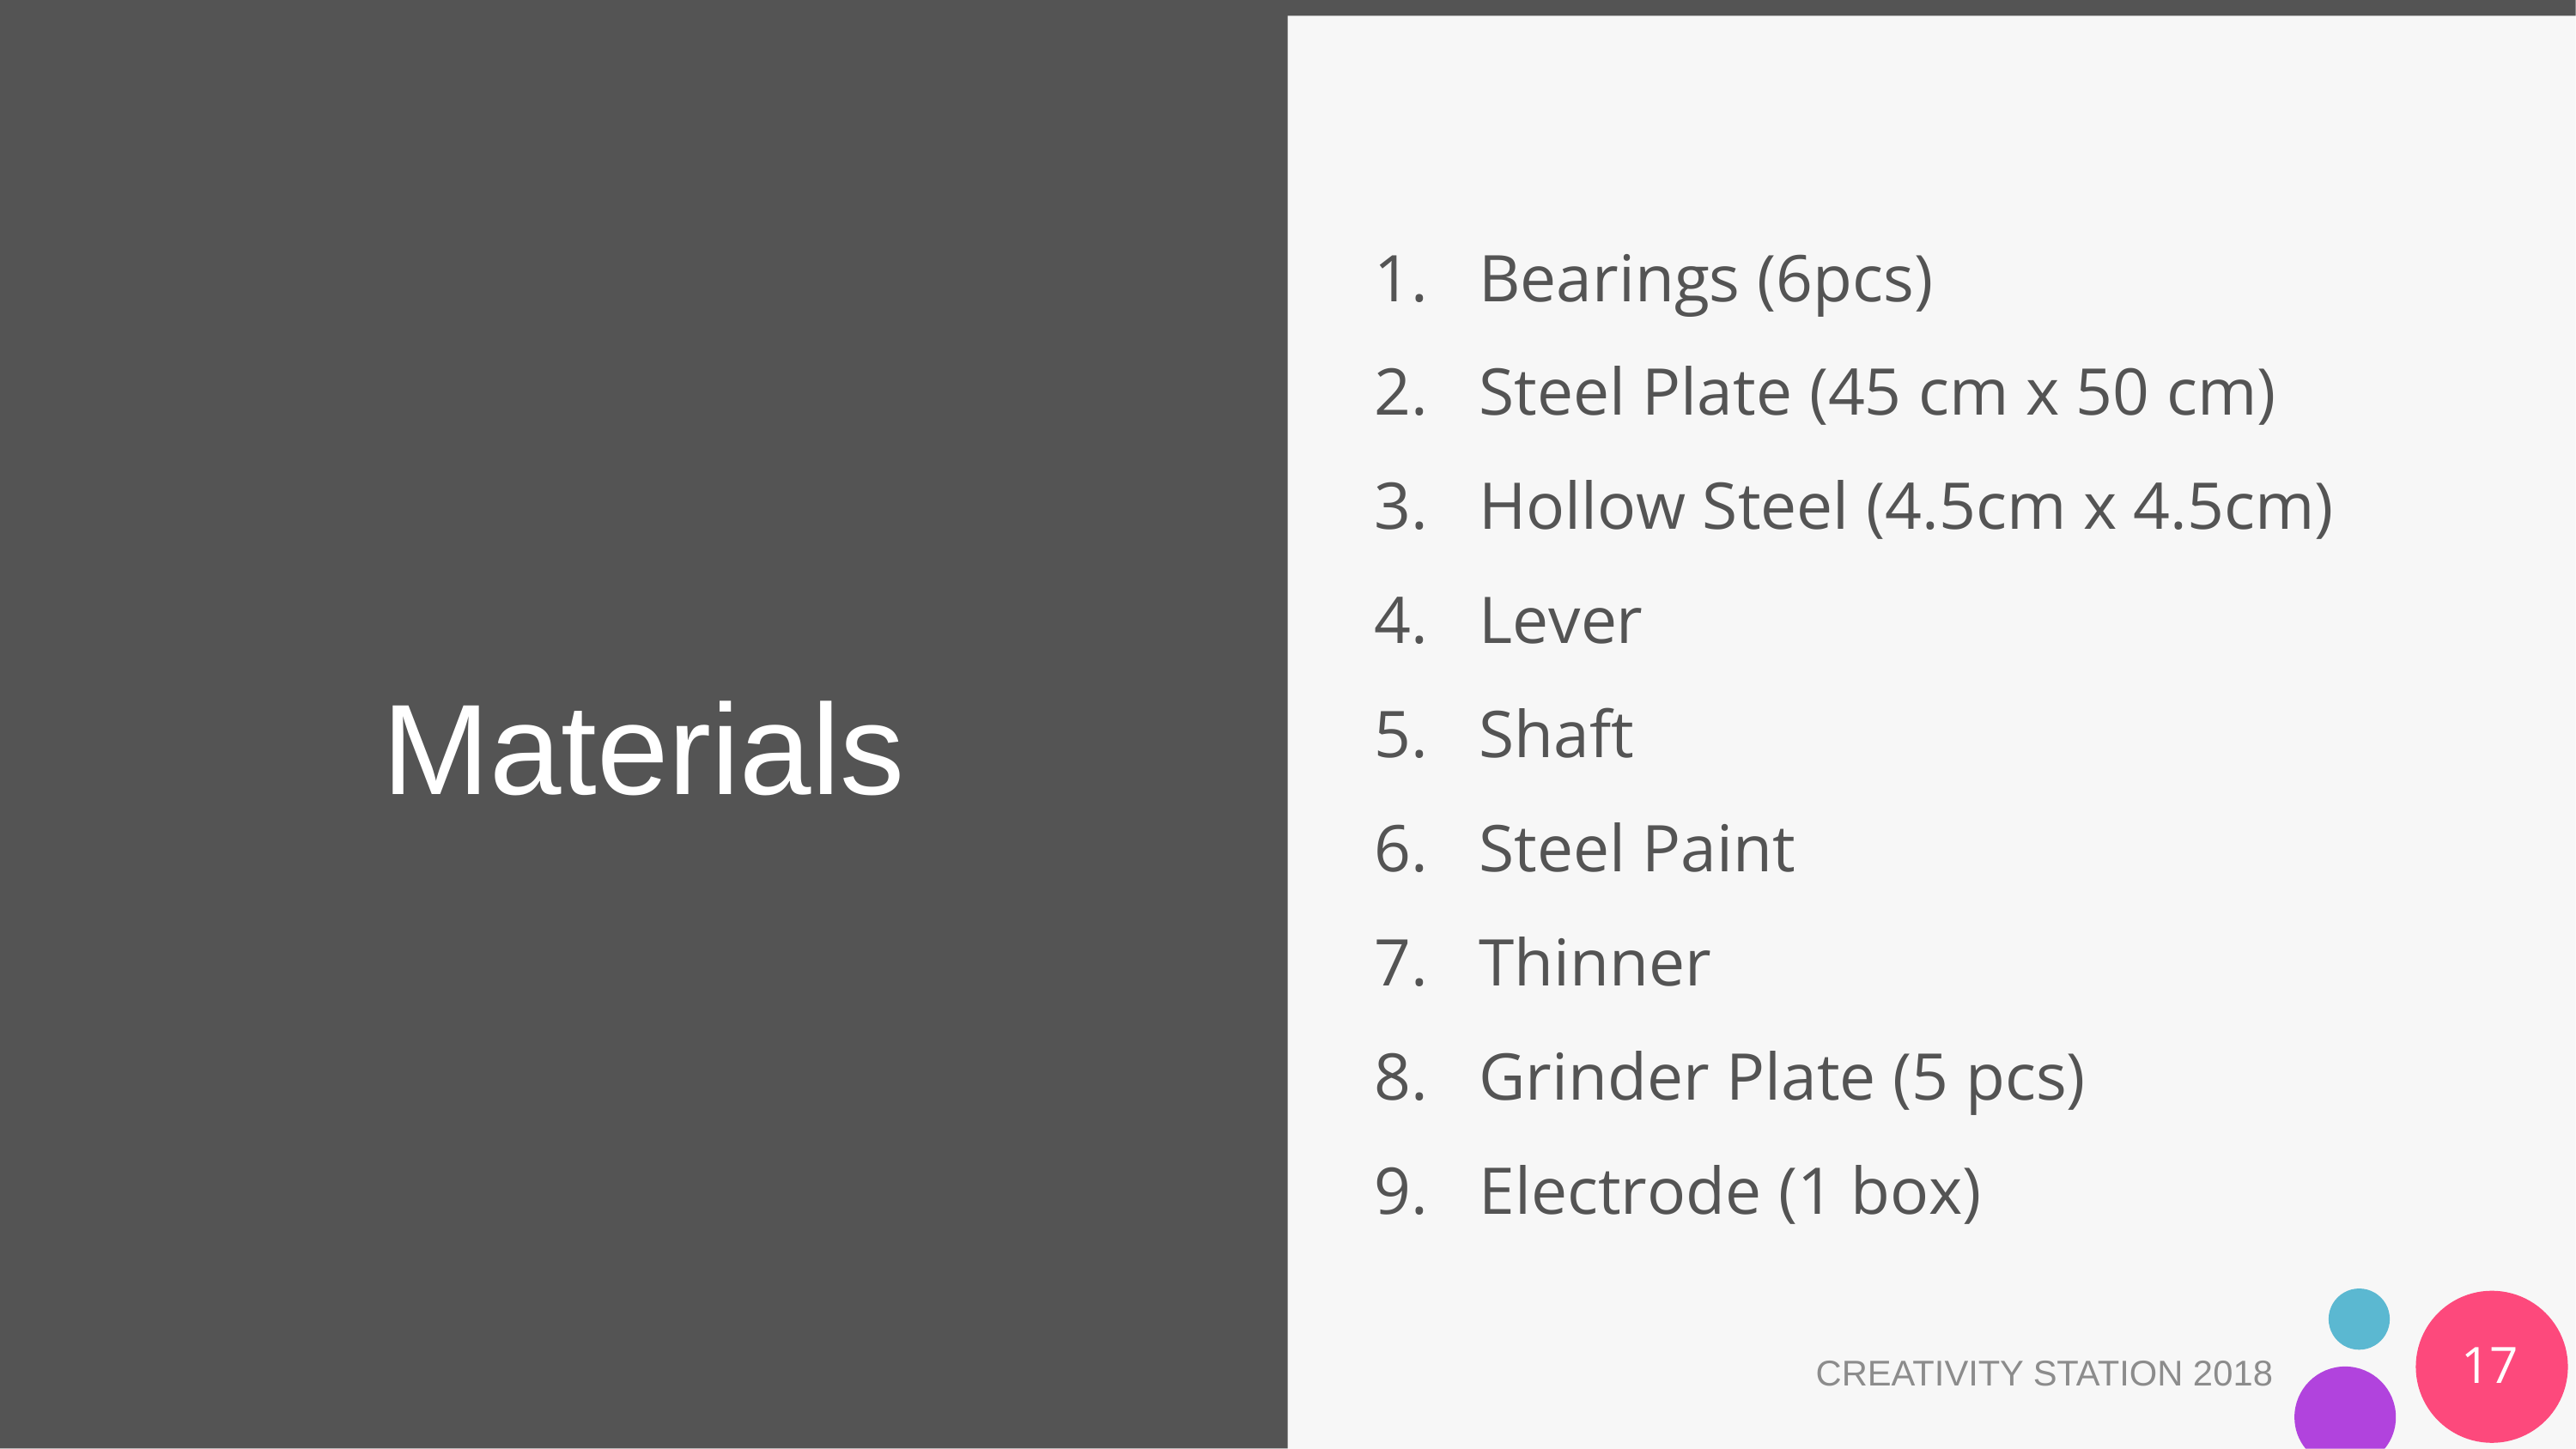

# Materials
Bearings (6pcs)
Steel Plate (45 cm x 50 cm)
Hollow Steel (4.5cm x 4.5cm)
Lever
Shaft
Steel Paint
Thinner
Grinder Plate (5 pcs)
Electrode (1 box)
17
CREATIVITY STATION 2018